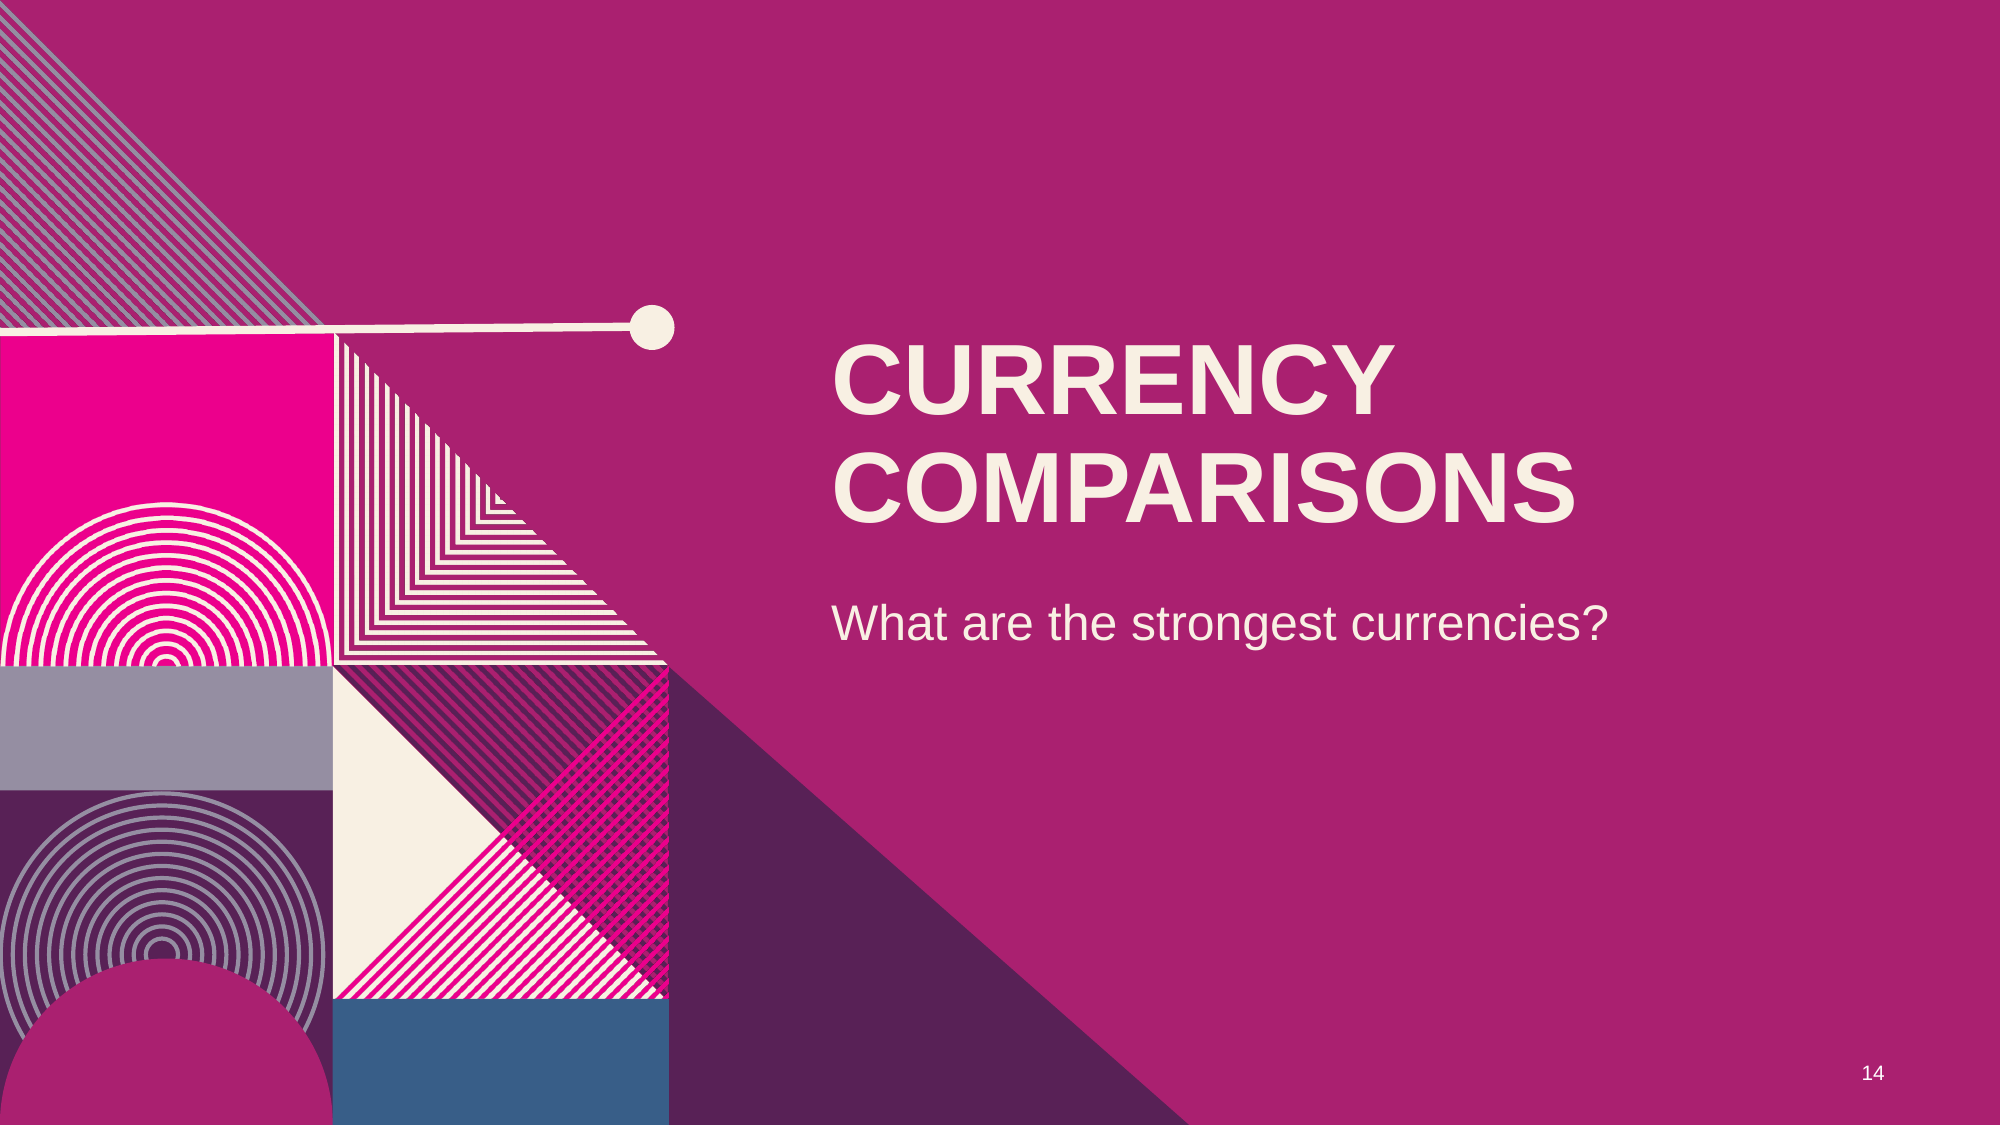

# Currency comparisons
What are the strongest currencies?
14